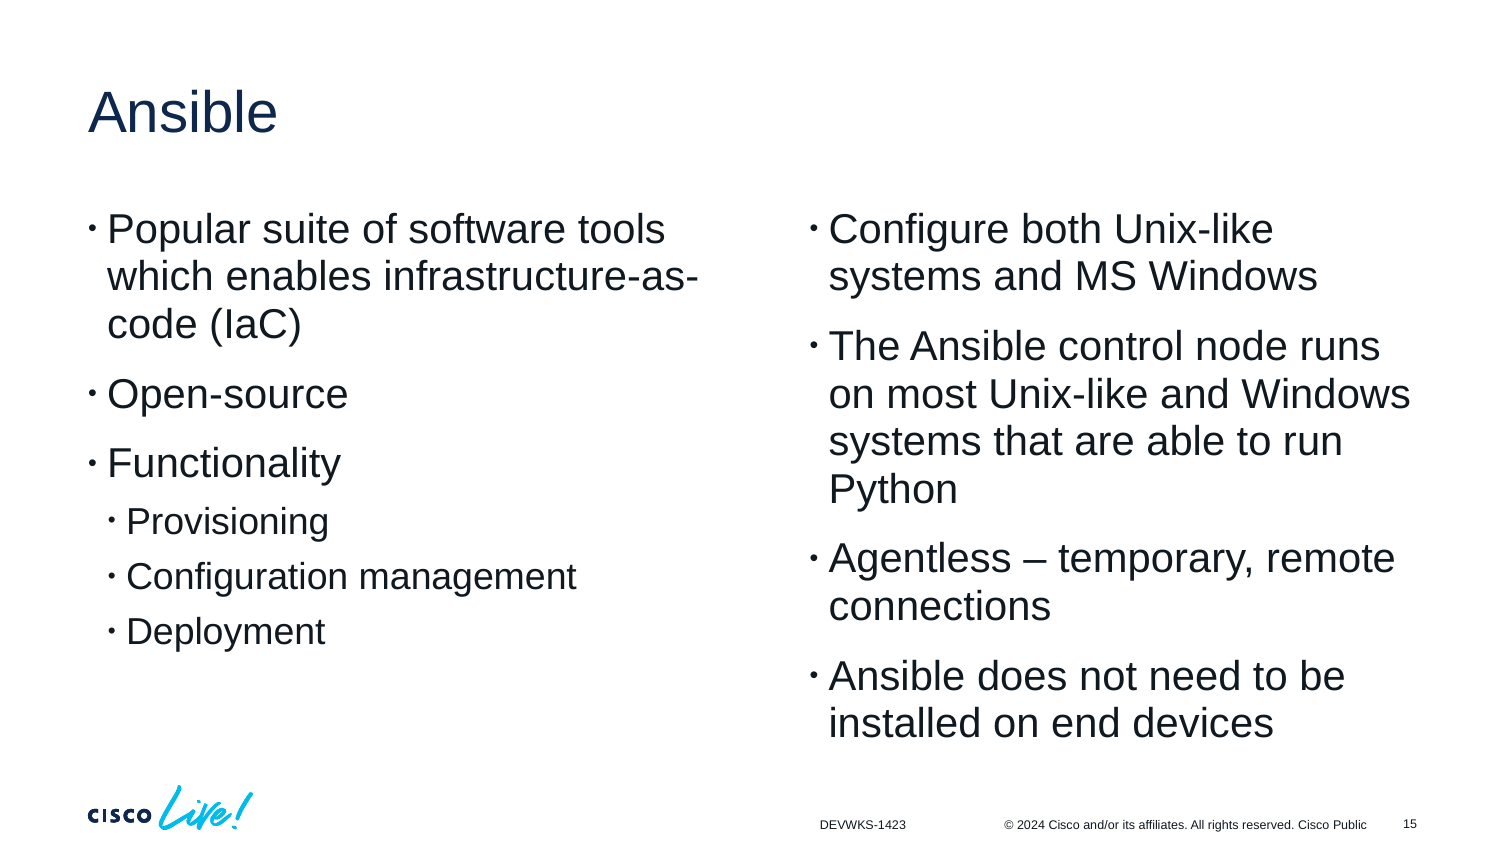

# Ansible
Popular suite of software tools which enables infrastructure-as-code (IaC)
Open-source
Functionality
Provisioning
Configuration management
Deployment
Configure both Unix-like systems and MS Windows
The Ansible control node runs on most Unix-like and Windows systems that are able to run Python
Agentless – temporary, remote connections
Ansible does not need to be installed on end devices
15
DEVWKS-1423